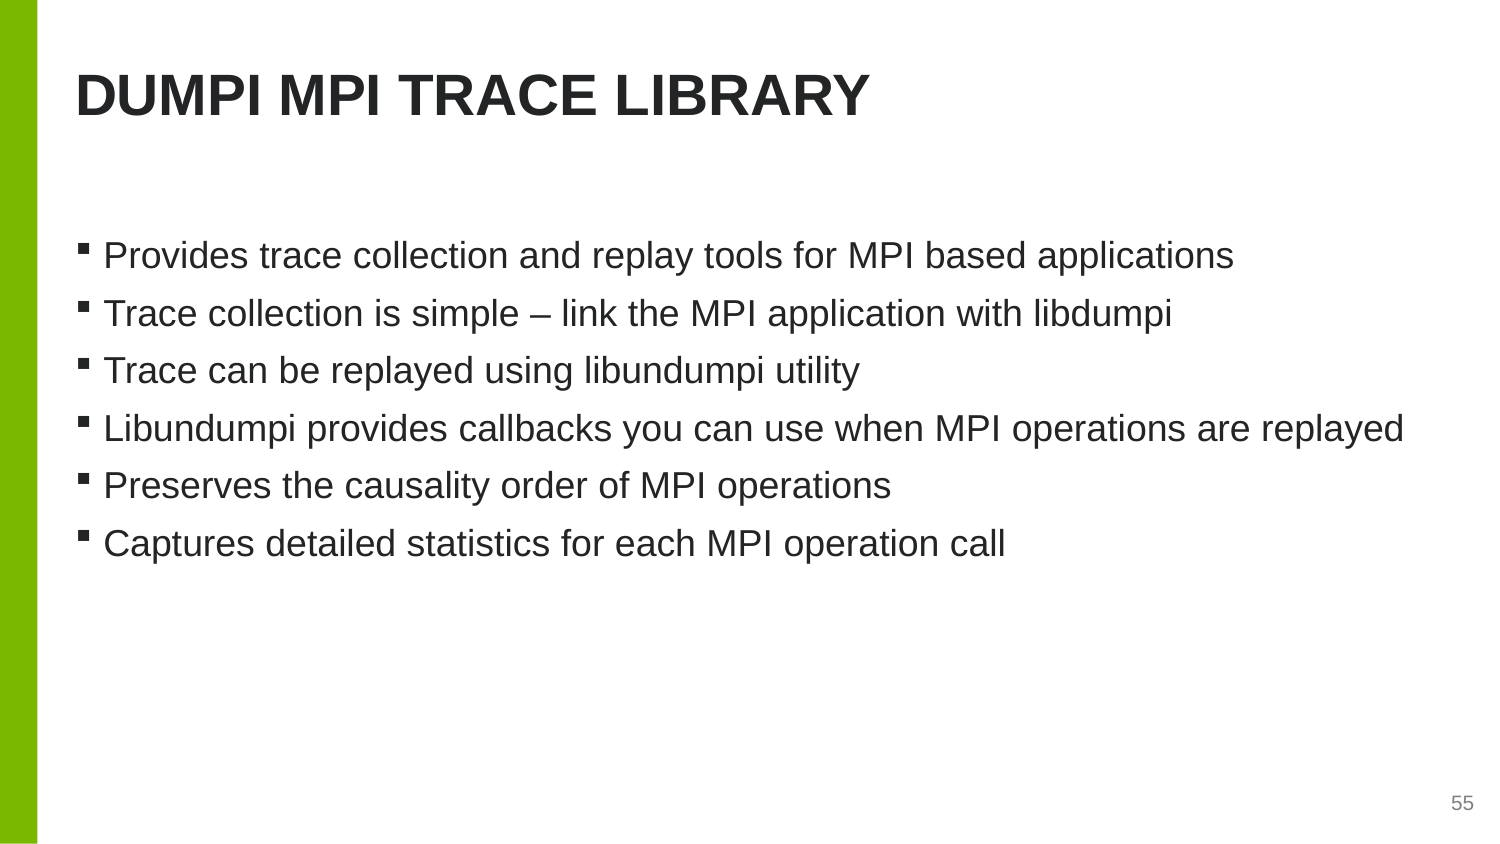

# DUMPI mpi trace library
Provides trace collection and replay tools for MPI based applications
Trace collection is simple – link the MPI application with libdumpi
Trace can be replayed using libundumpi utility
Libundumpi provides callbacks you can use when MPI operations are replayed
Preserves the causality order of MPI operations
Captures detailed statistics for each MPI operation call
55